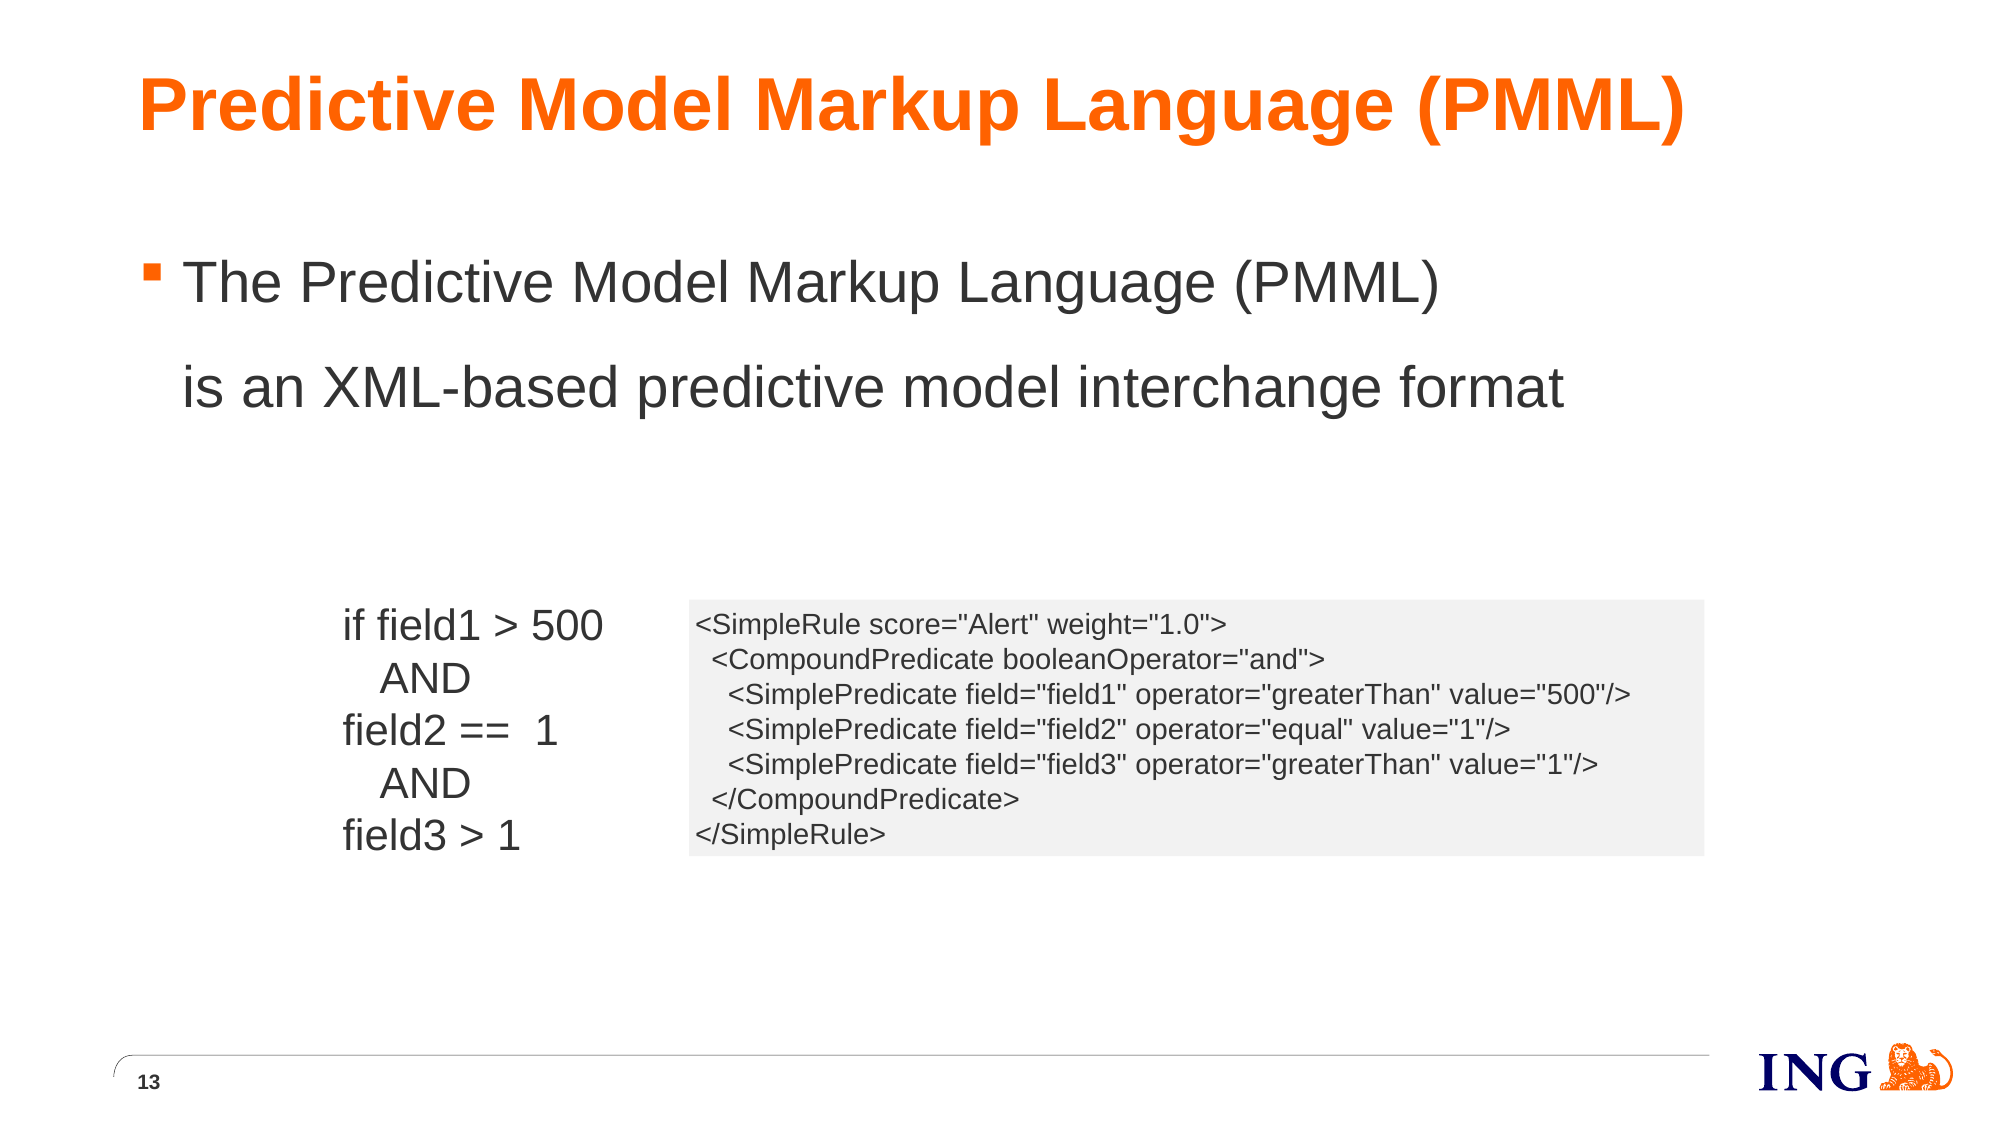

# Predictive Model Markup Language (PMML)
The Predictive Model Markup Language (PMML)
is an XML-based predictive model interchange format
if field1 > 500
   AND
field2 ==  1
   AND
field3 > 1
<SimpleRule score="Alert" weight="1.0">
  <CompoundPredicate booleanOperator="and">
    <SimplePredicate field="field1" operator="greaterThan" value="500"/>
    <SimplePredicate field="field2" operator="equal" value="1"/>
    <SimplePredicate field="field3" operator="greaterThan" value="1"/>
  </CompoundPredicate>
</SimpleRule>
13